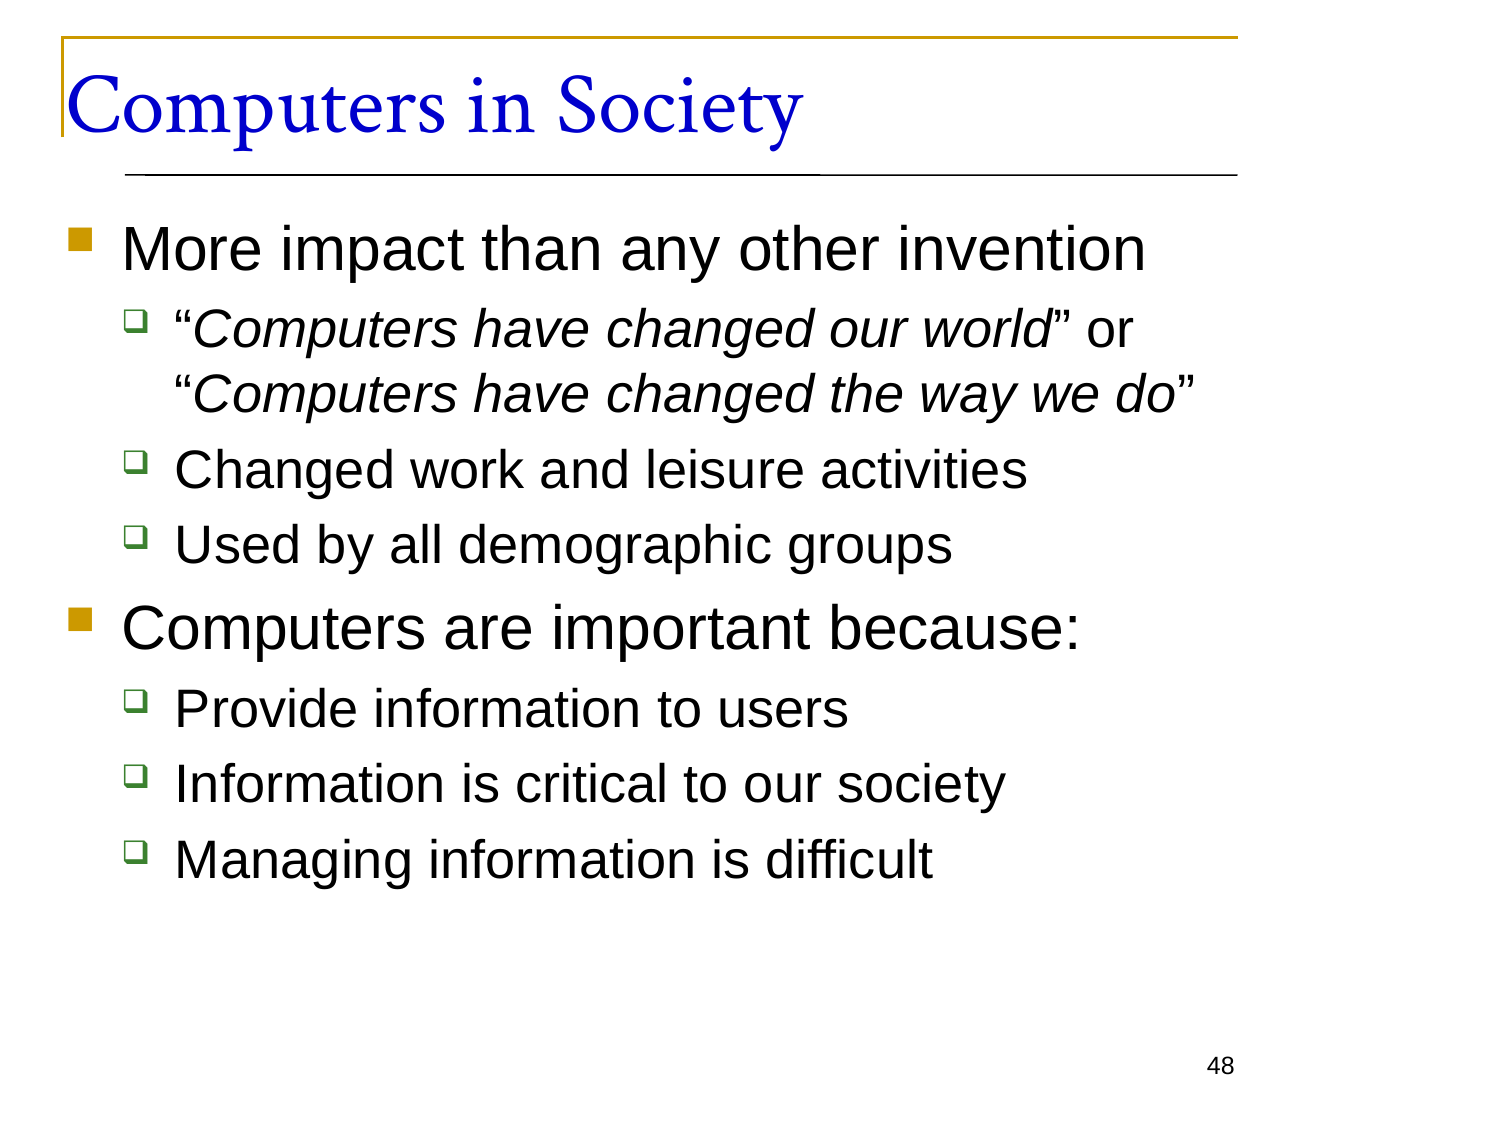

# Computers in Society
More impact than any other invention
“Computers have changed our world” or “Computers have changed the way we do”
Changed work and leisure activities
Used by all demographic groups
Computers are important because:
Provide information to users
Information is critical to our society
Managing information is difficult

48